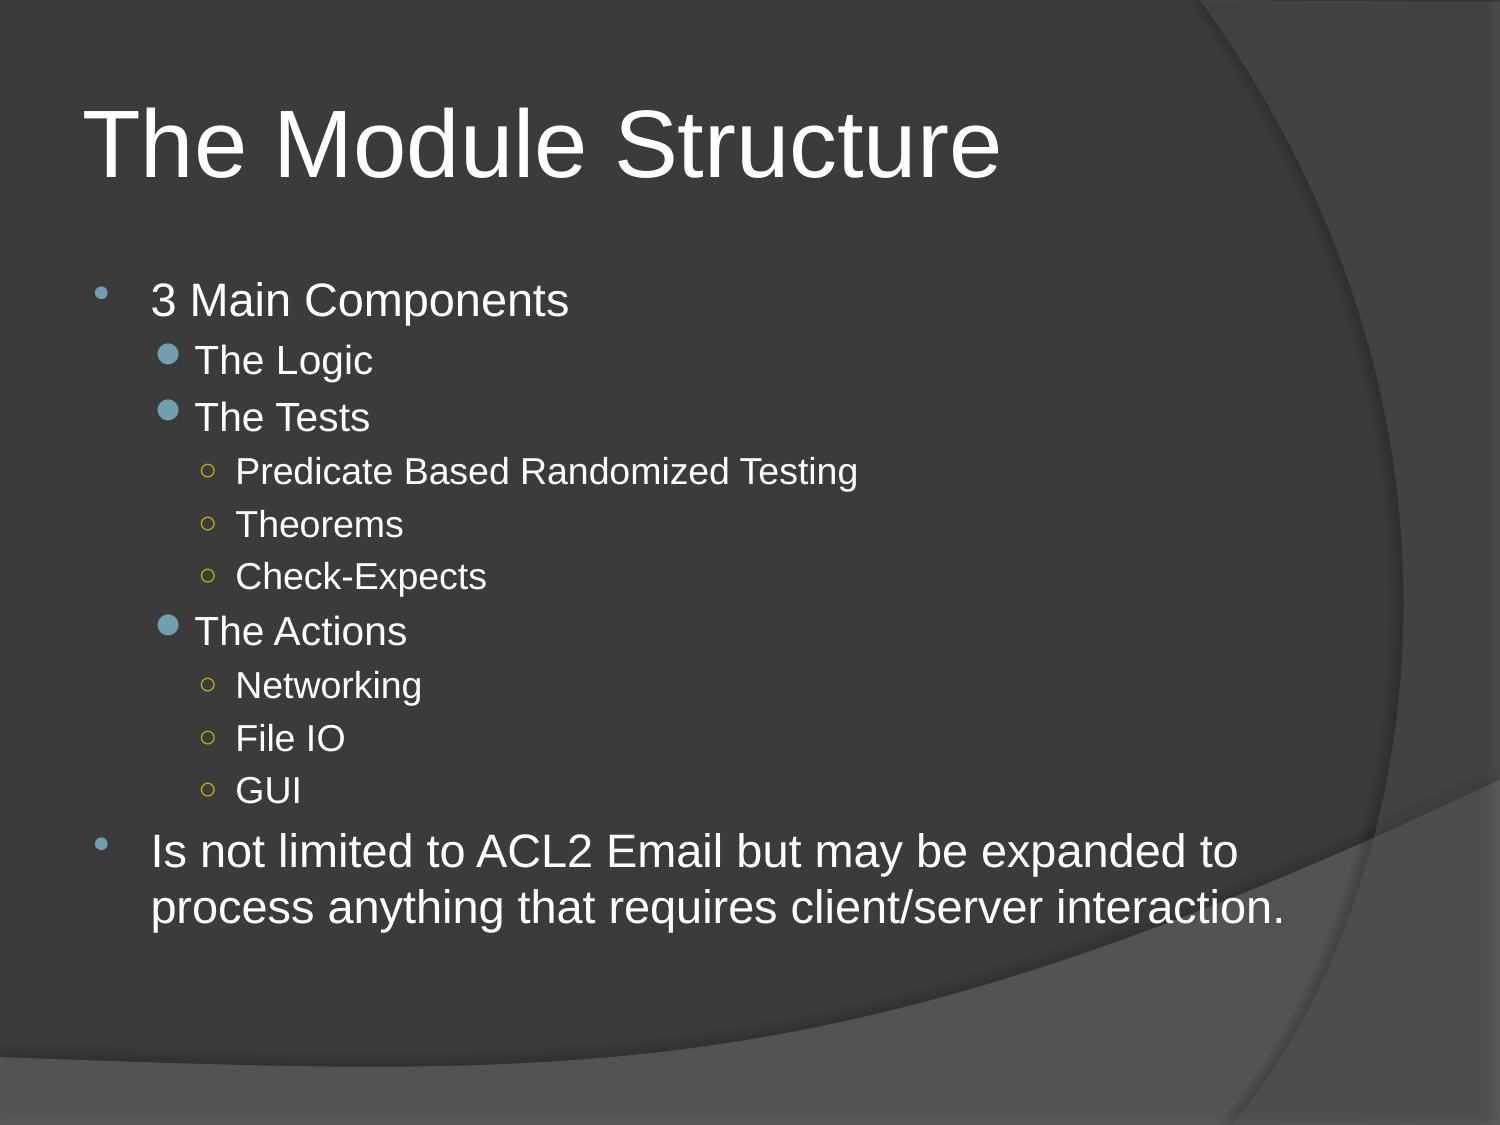

# The Module Structure
3 Main Components
The Logic
The Tests
Predicate Based Randomized Testing
Theorems
Check-Expects
The Actions
Networking
File IO
GUI
Is not limited to ACL2 Email but may be expanded to process anything that requires client/server interaction.